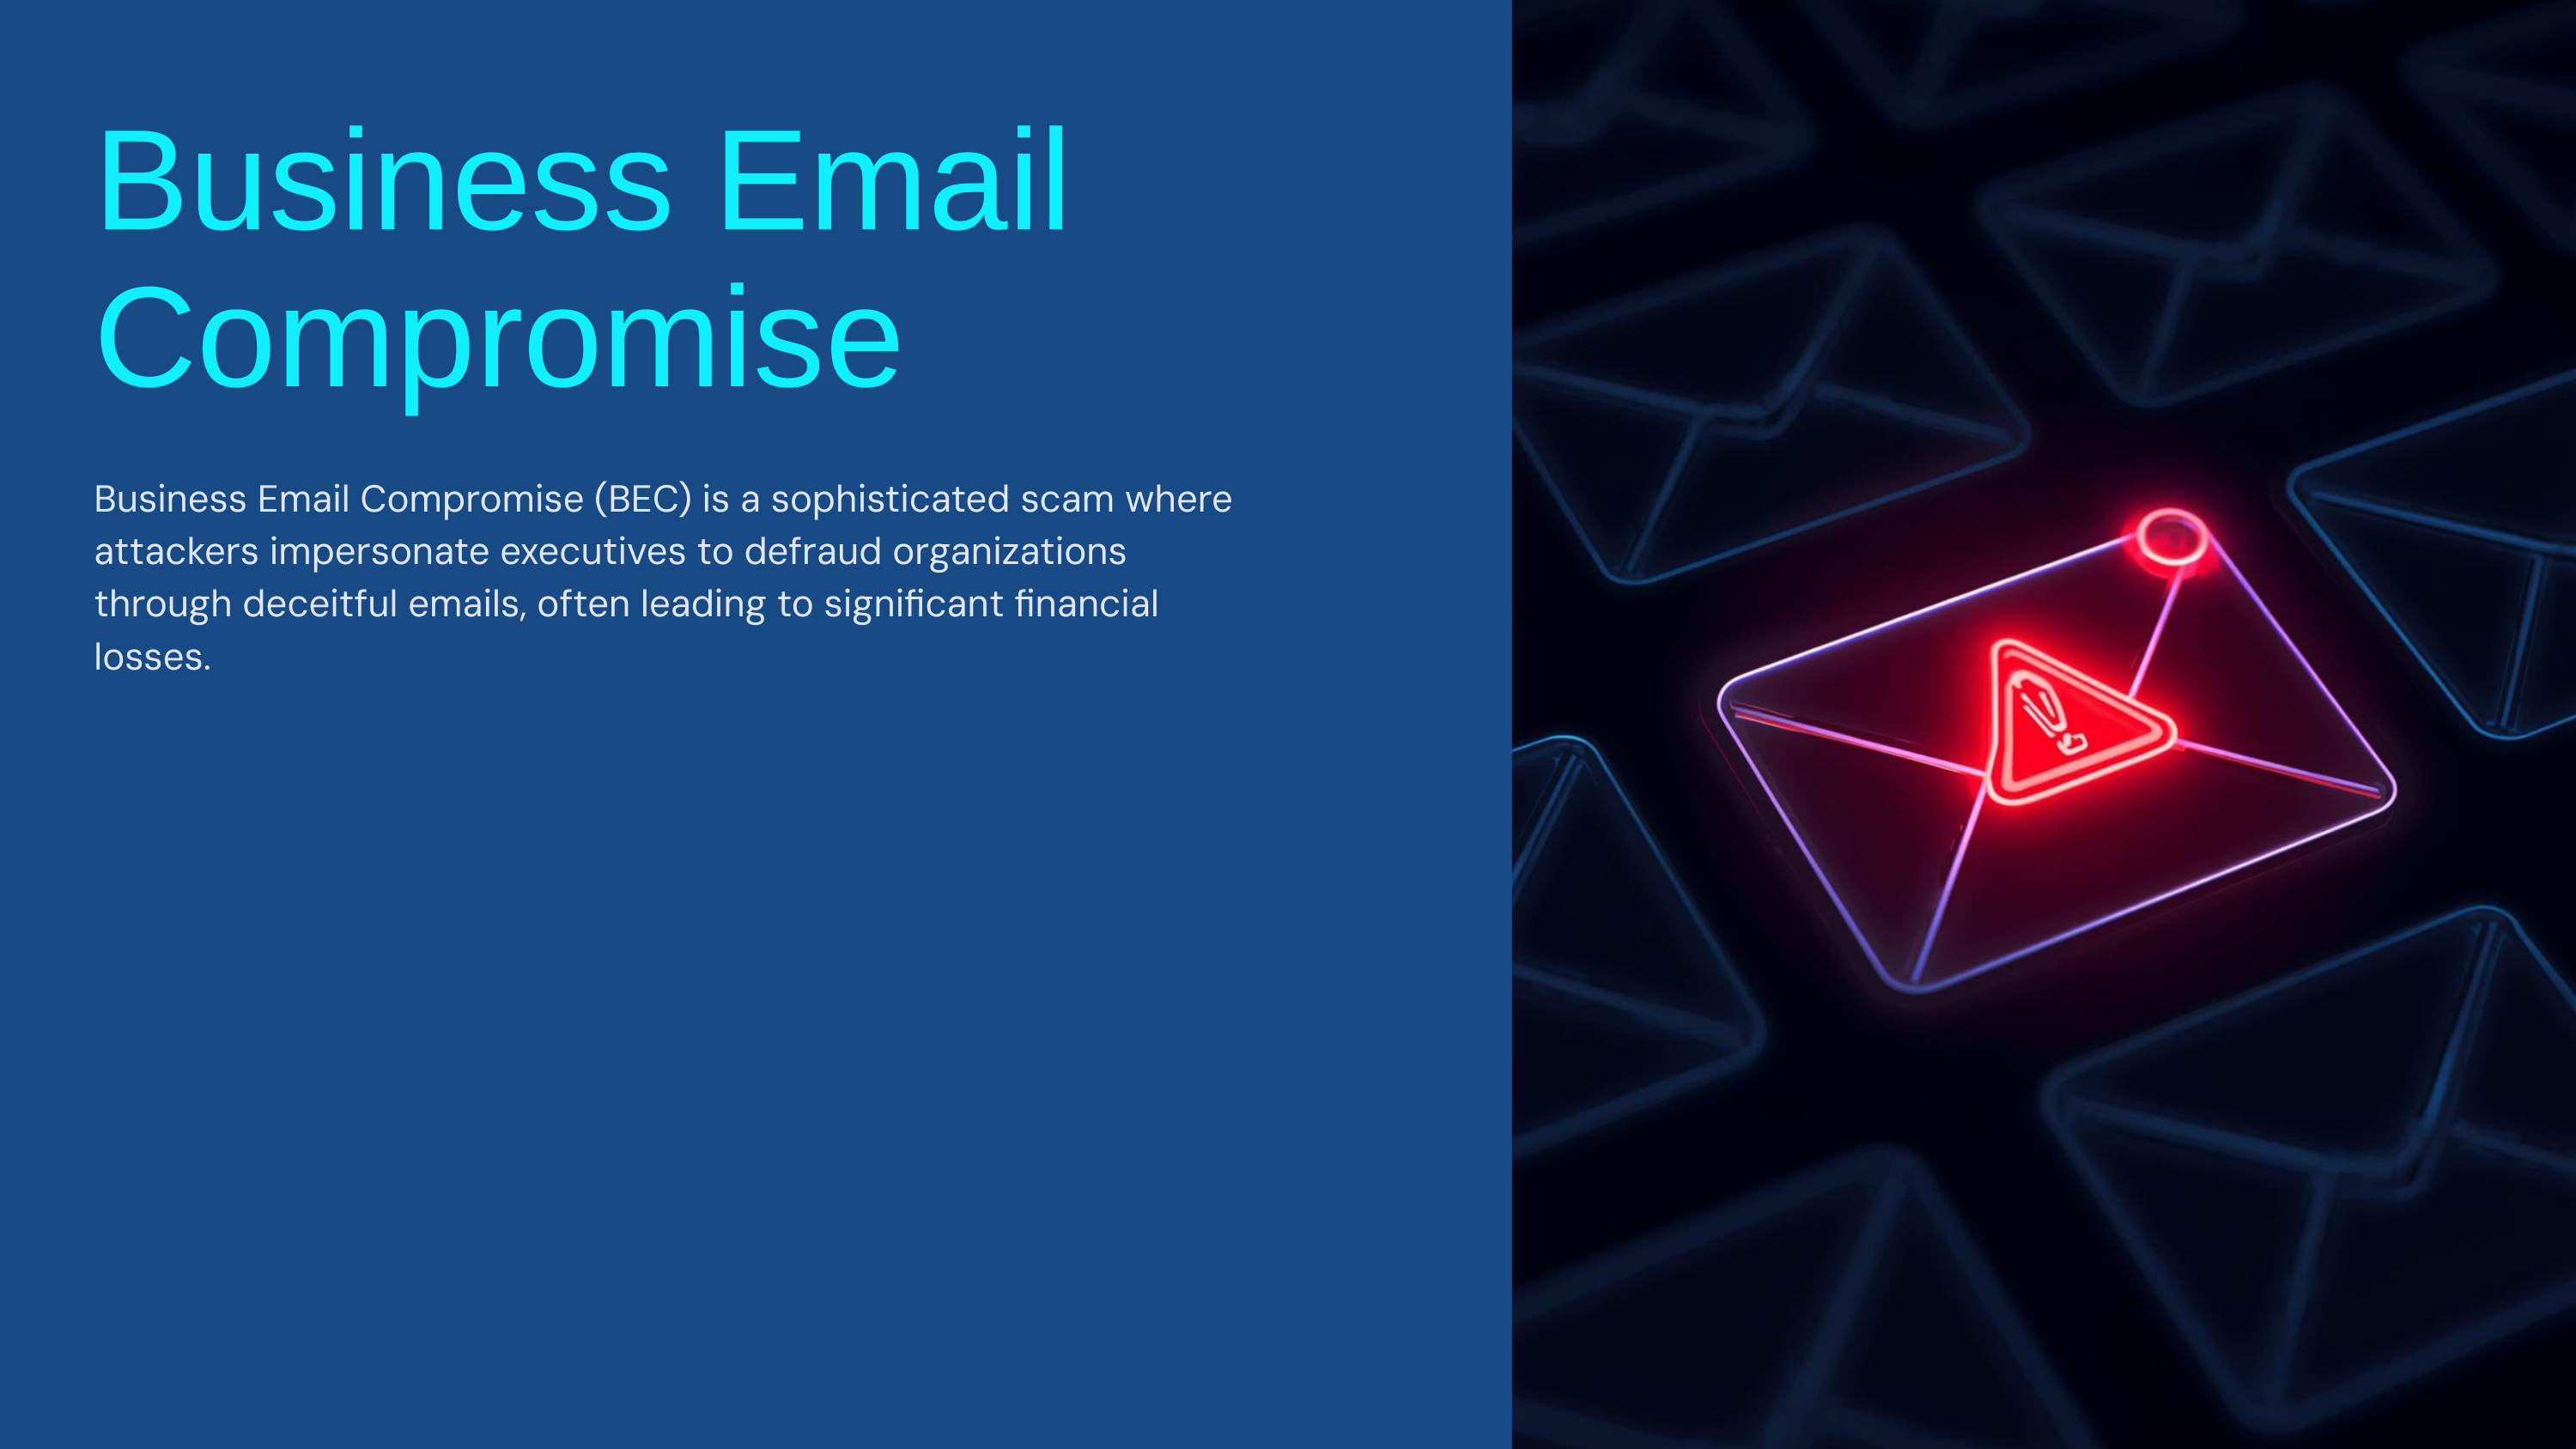

Business Email Compromise
Business Email Compromise (BEC) is a sophisticated scam where attackers impersonate executives to defraud organizations through deceitful emails, often leading to significant financial losses.